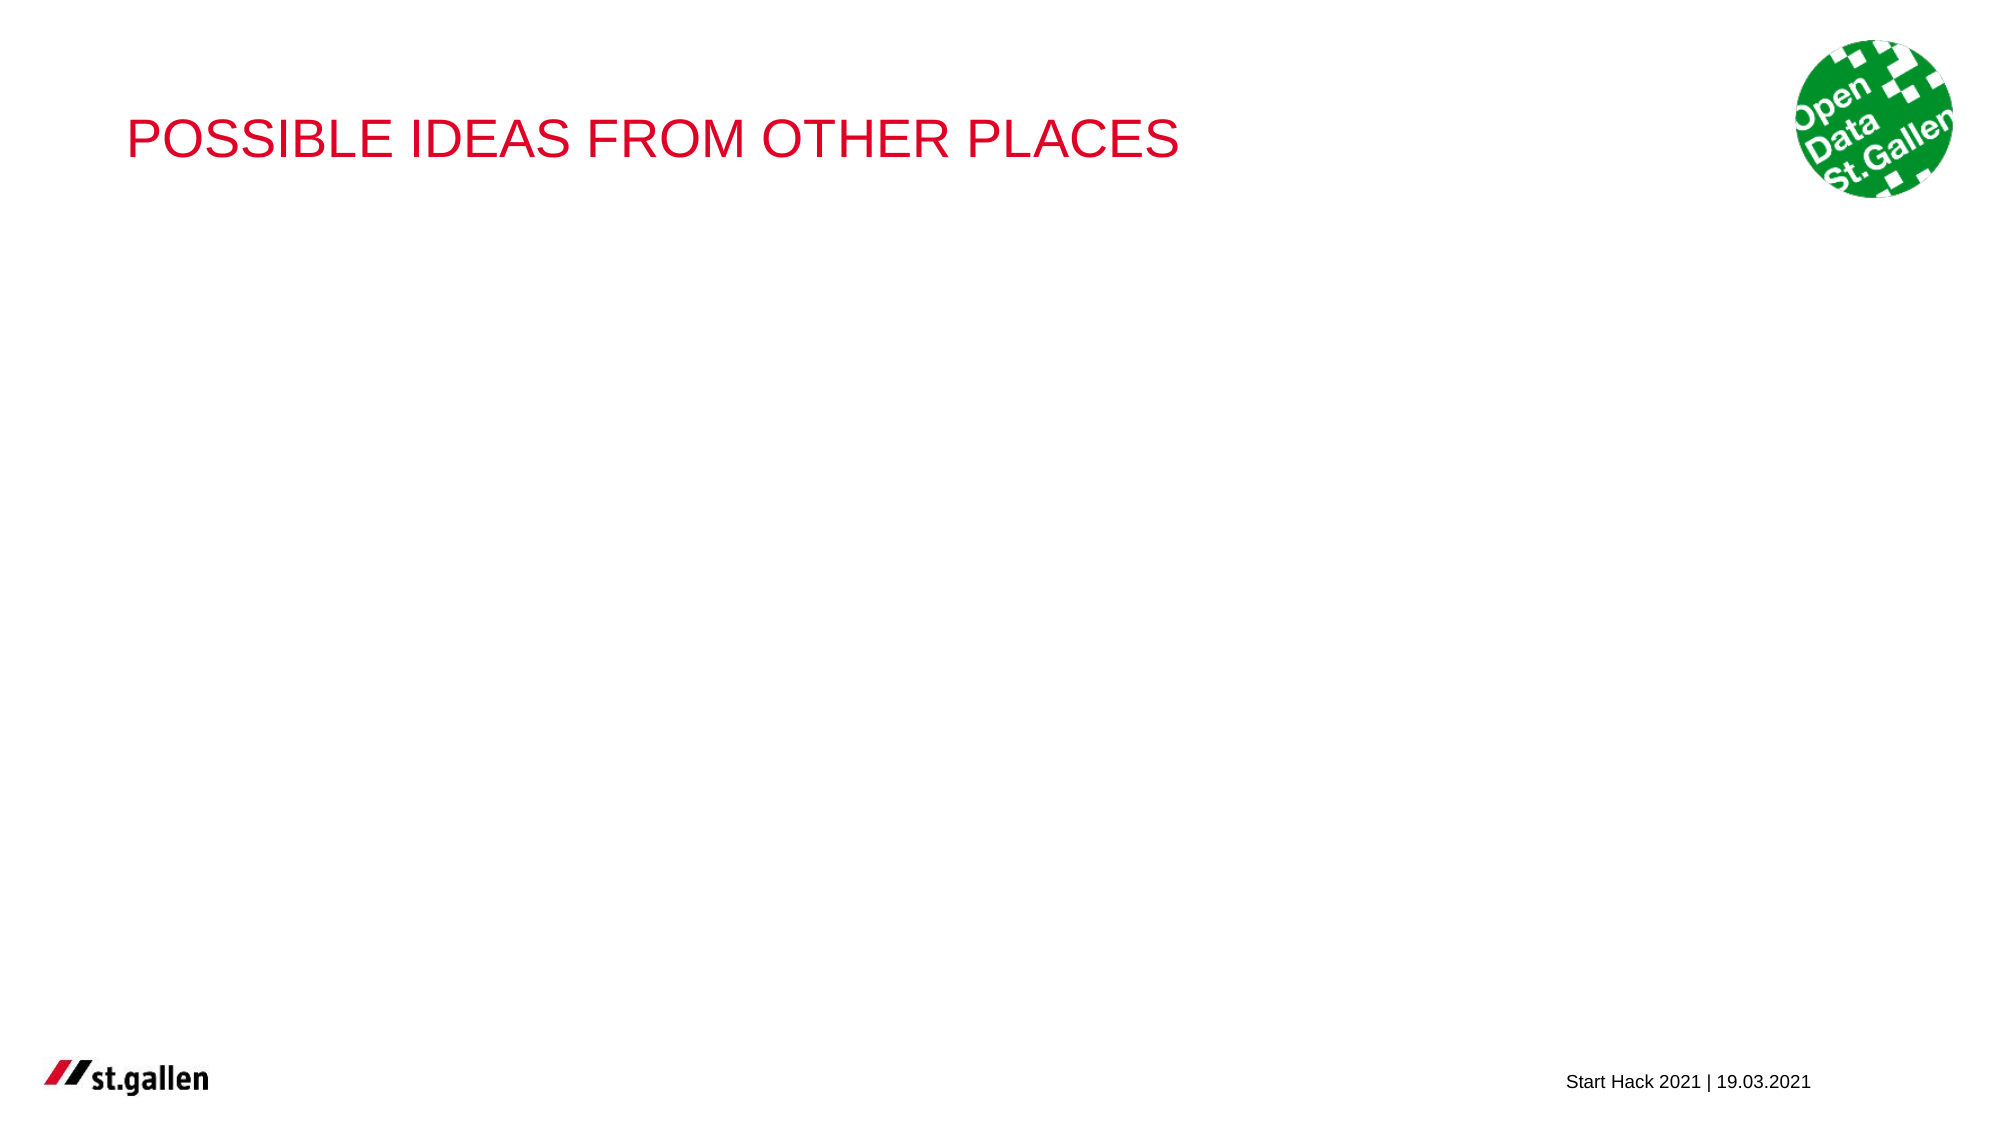

# POSSIBLE IDEAS FROM OTHER PLACES

Start Hack 2021 | 19.03.2021